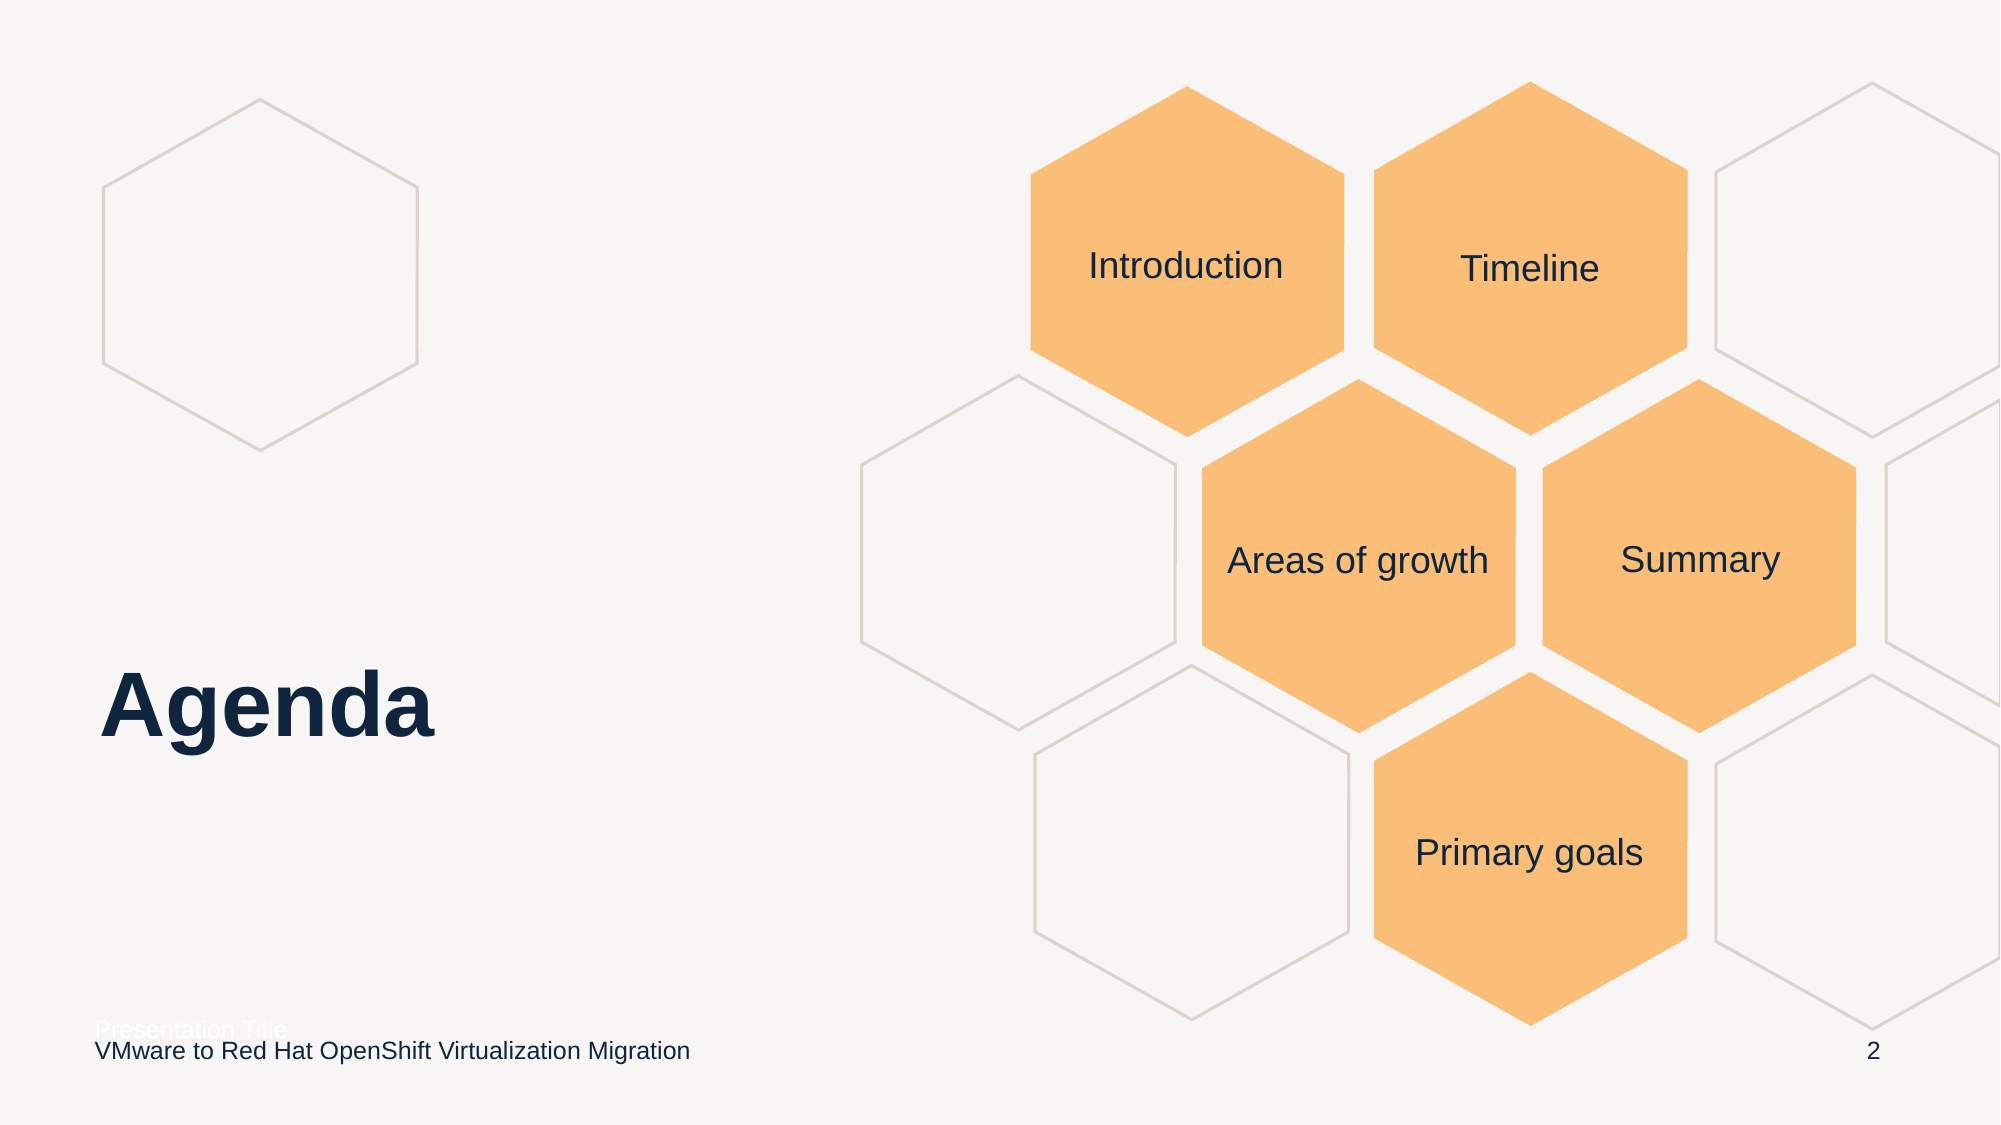

Introduction
Timeline
Summary
Areas of growth
# Agenda
Primary goals
Presentation Title
VMware to Red Hat OpenShift Virtualization Migration
2